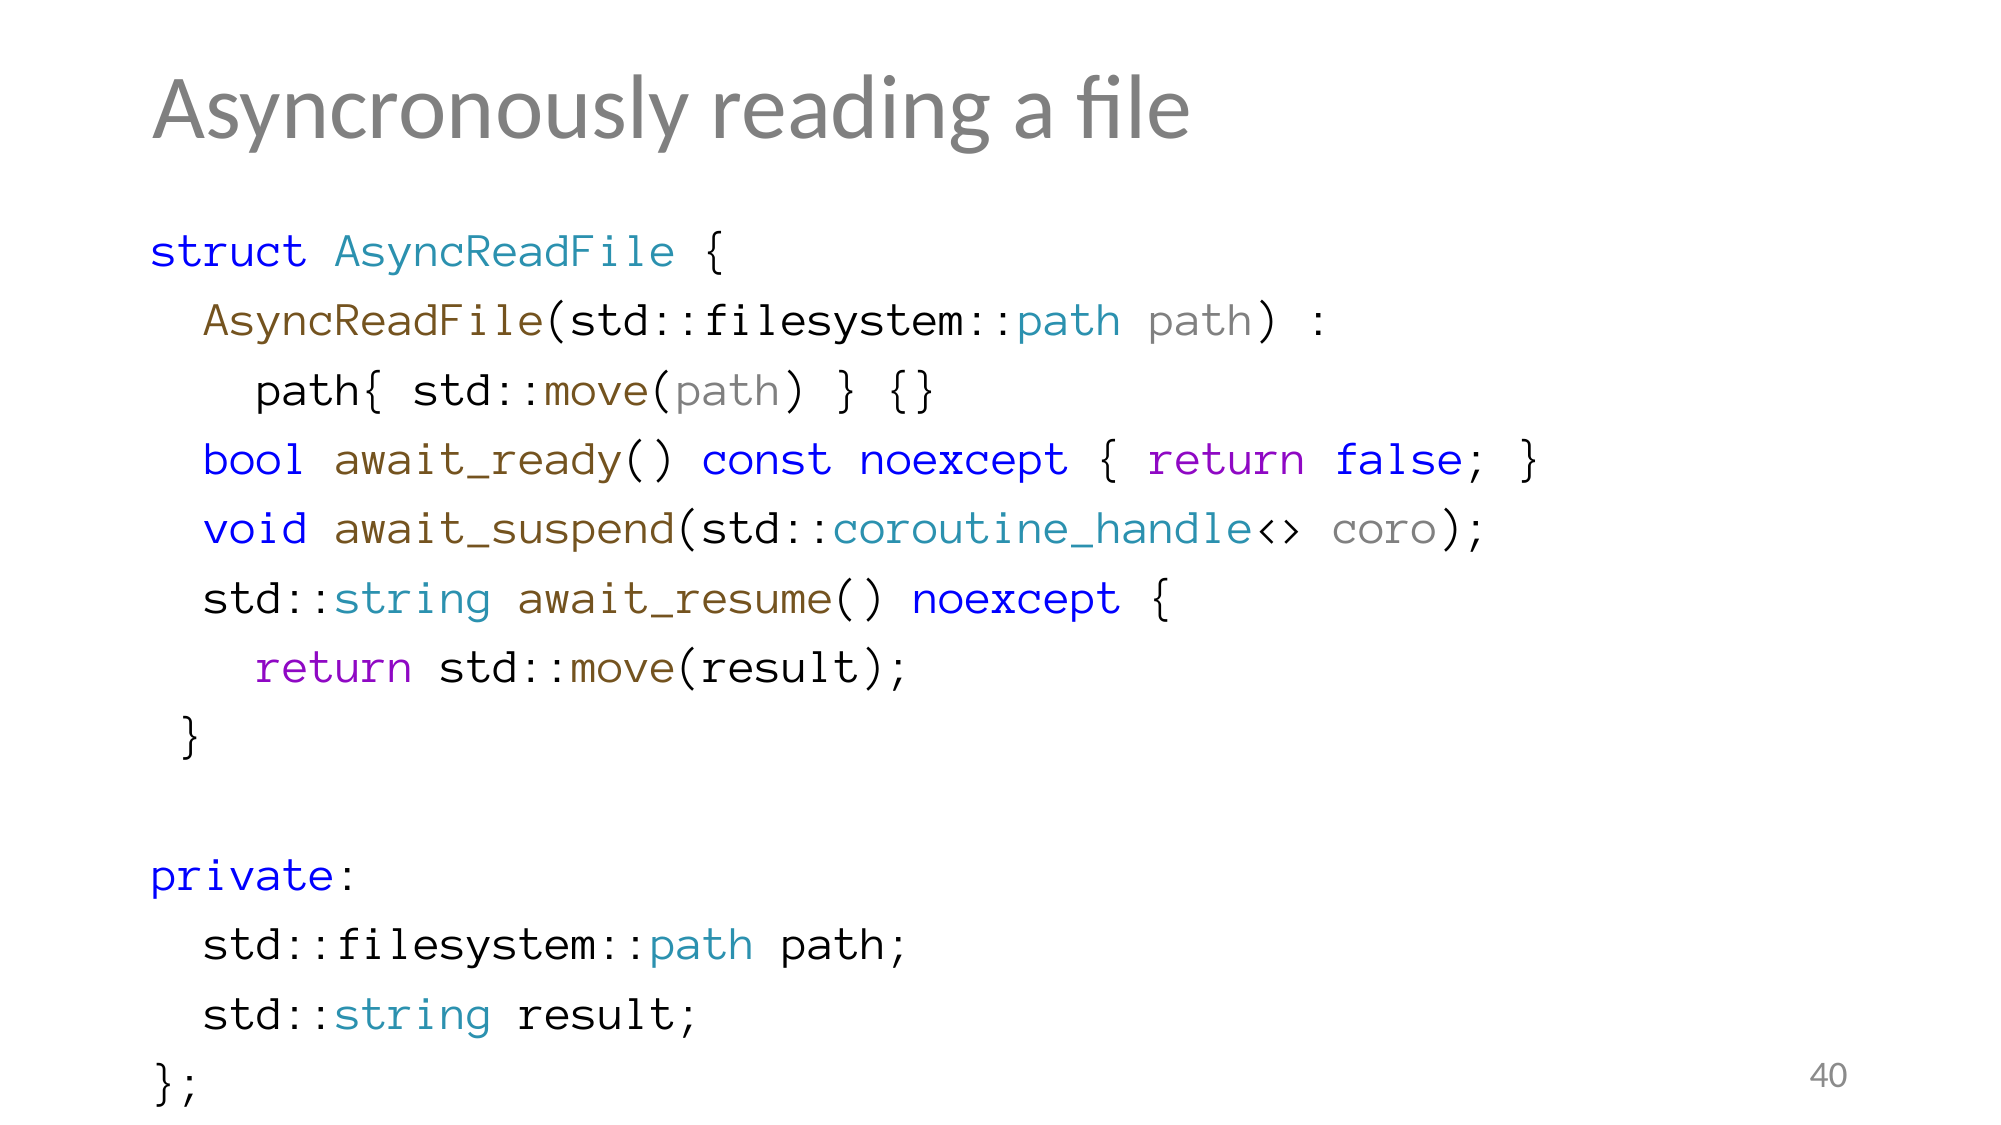

# Asyncronously reading a file
struct AsyncReadFile {
  AsyncReadFile(std::filesystem::path path) :
    path{ std::move(path) } {}
  bool await_ready() const noexcept { return false; }
  void await_suspend(std::coroutine_handle<> coro);
  std::string await_resume() noexcept {
    return std::move(result);
 }

private:
  std::filesystem::path path;
  std::string result;
};
40